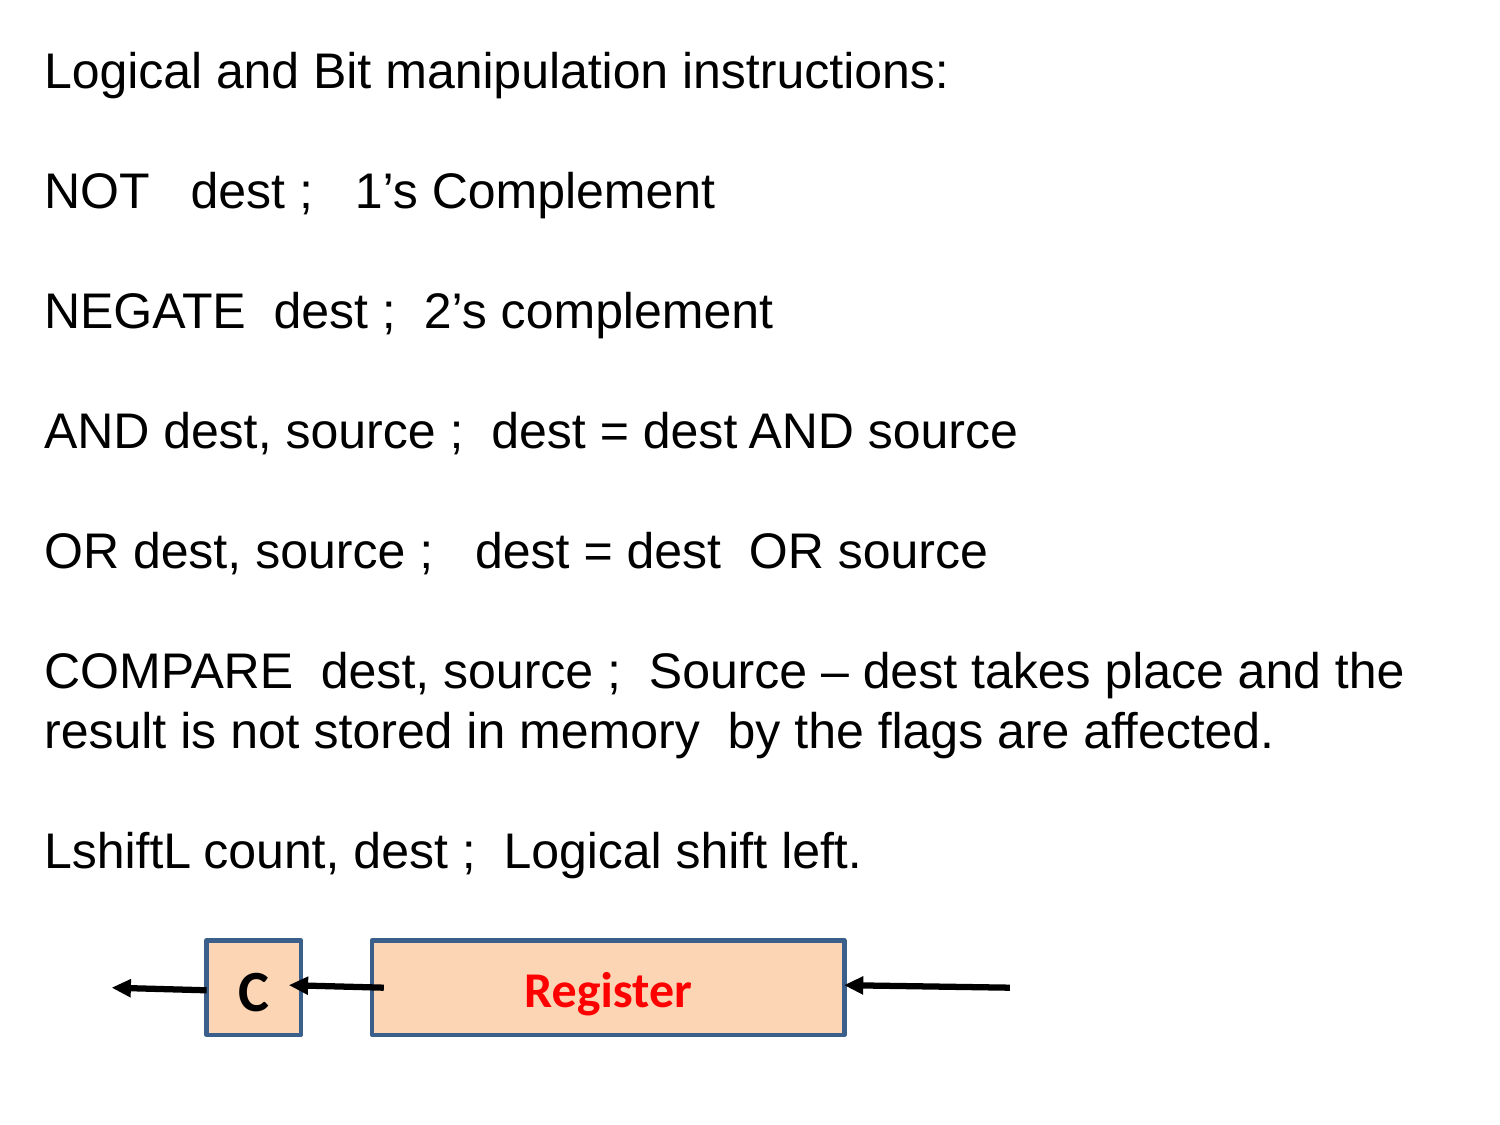

Logical and Bit manipulation instructions:

NOT   dest ;   1’s Complement

NEGATE  dest ;  2’s complement

AND dest, source ;  dest = dest AND source

OR dest, source ;   dest = dest  OR source

COMPARE  dest, source ;  Source – dest takes place and the result is not stored in memory  by the flags are affected.

LshiftL count, dest ;  Logical shift left.
C
Register